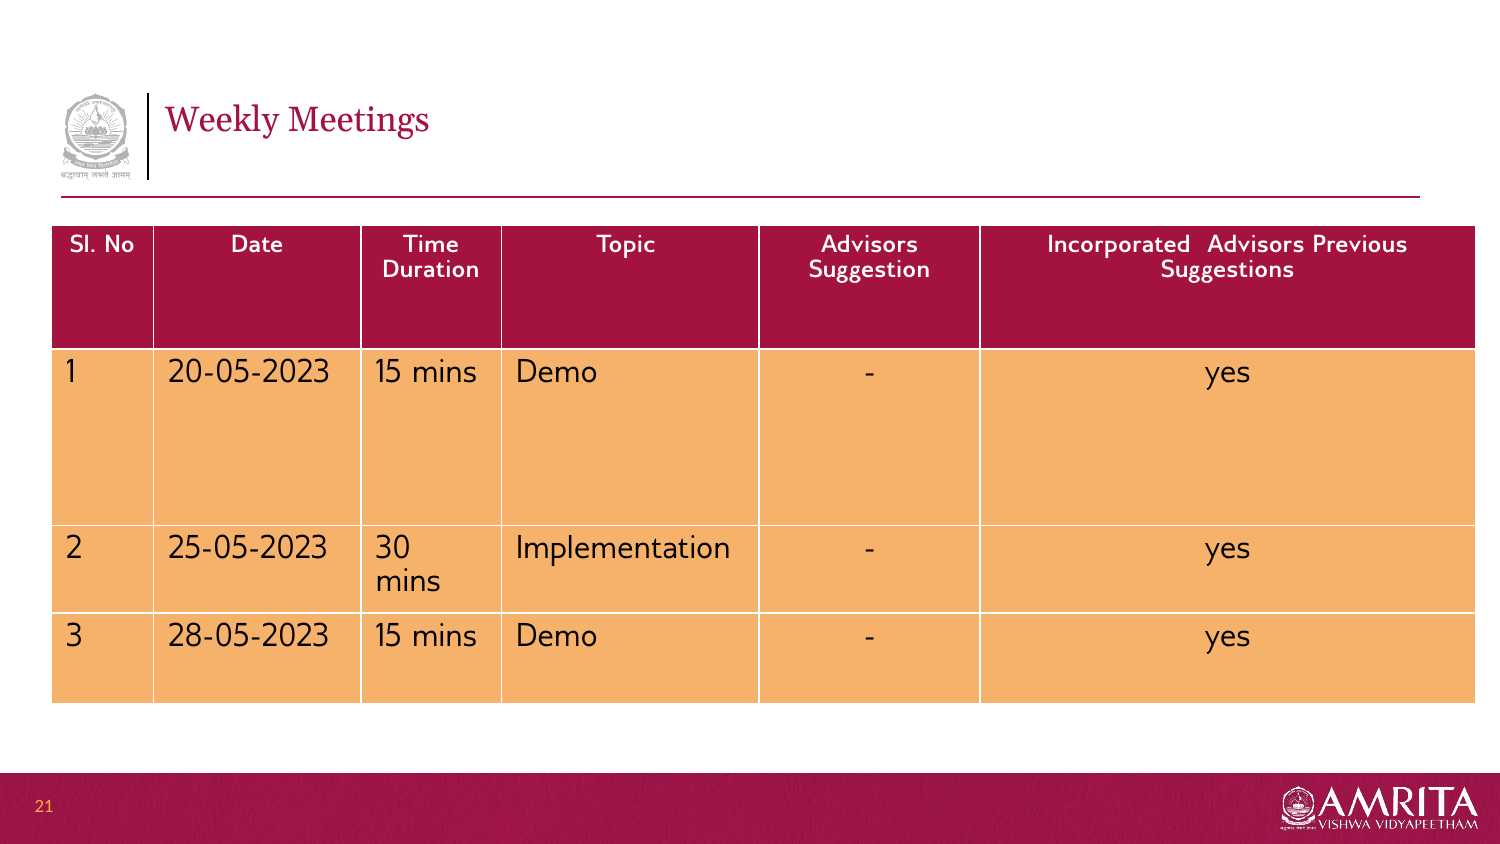

# Weekly Meetings

| Sl. No | Date | Time Duration | Topic | Advisors Suggestion | Incorporated Advisors Previous Suggestions |
| --- | --- | --- | --- | --- | --- |
| 1 | 20-05-2023 | 15 mins | Demo | - | yes |
| 2 | 25-05-2023 | 30 mins | Implementation | - | yes |
| 3 | 28-05-2023 | 15 mins | Demo | - | yes |
21